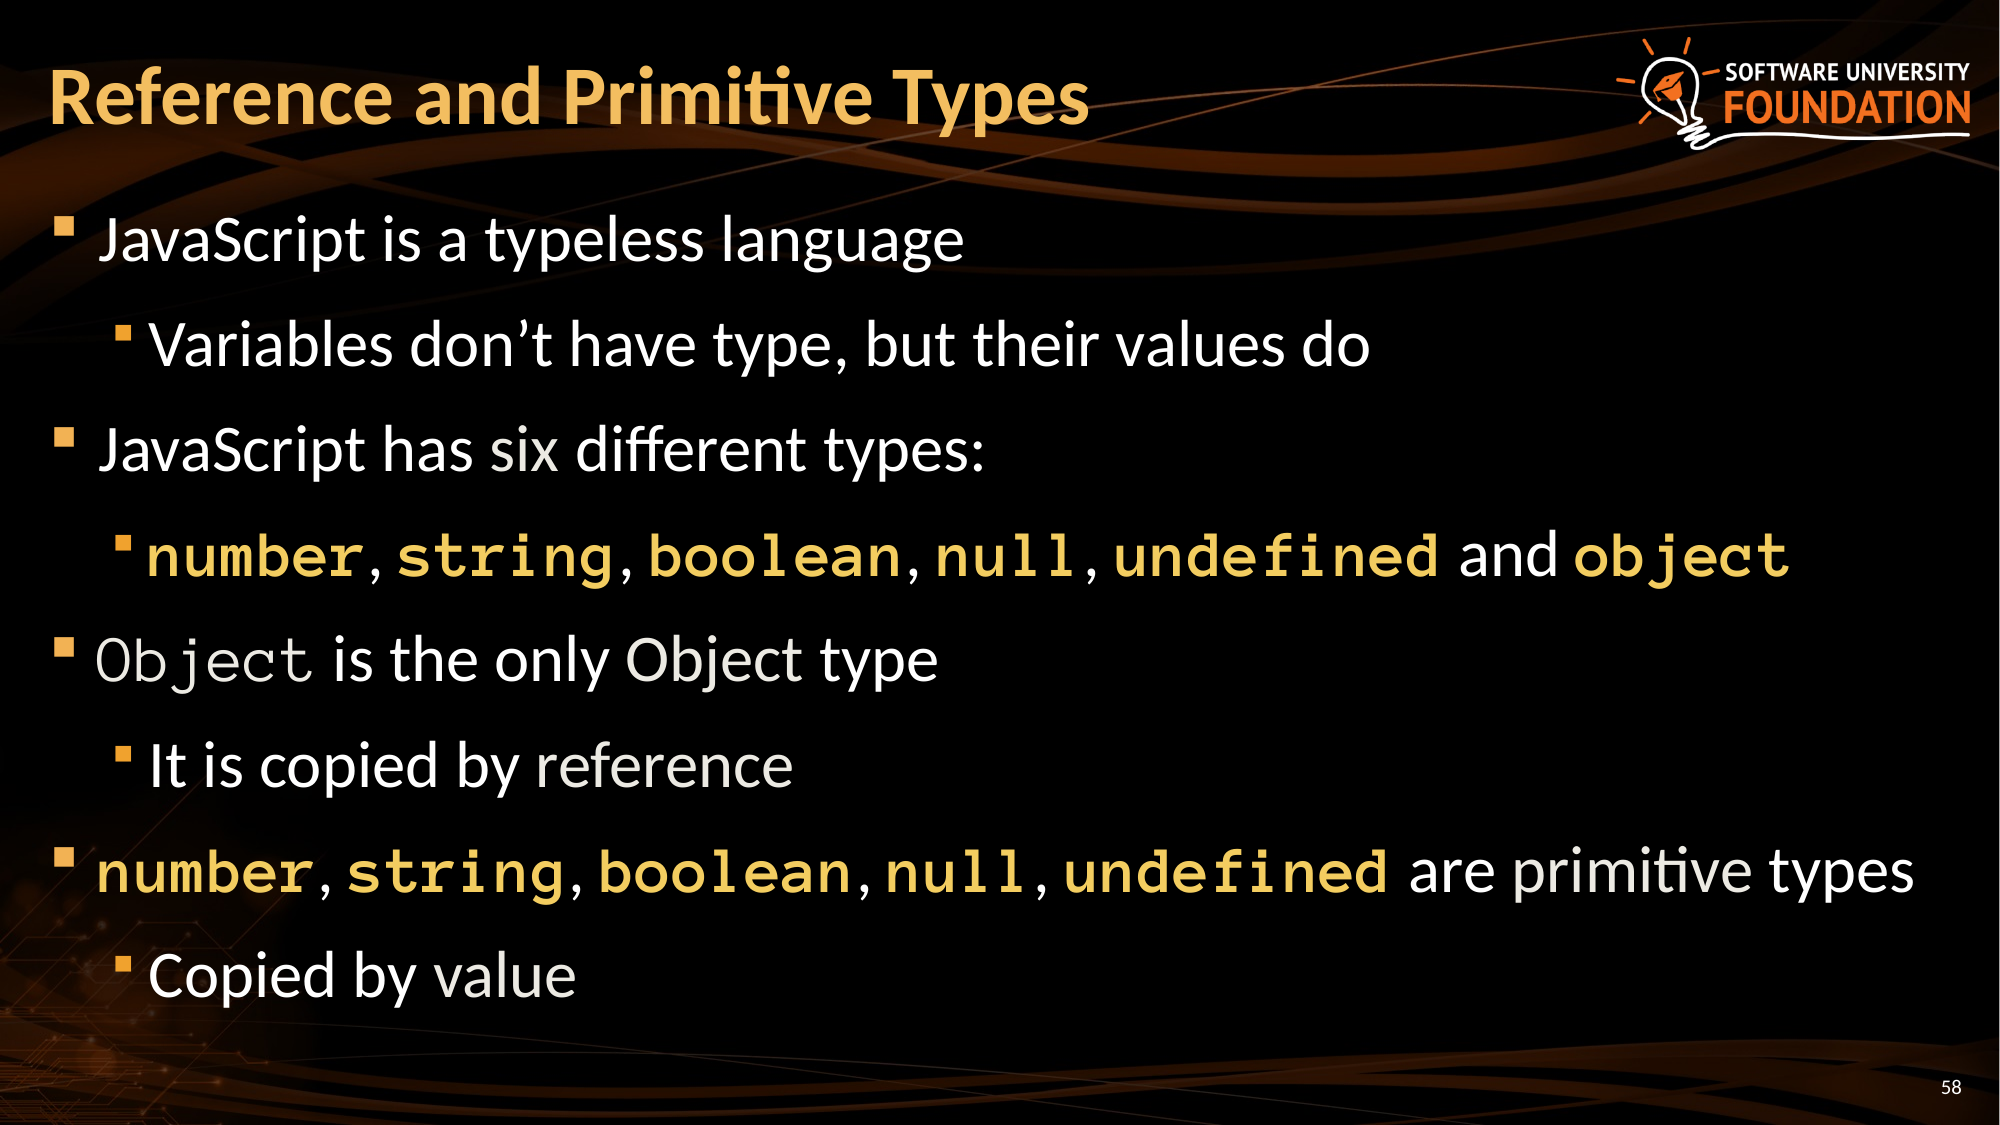

# Reference and Primitive Types
JavaScript is a typeless language
Variables don’t have type, but their values do
JavaScript has six different types:
number, string, boolean, null, undefined and object
Object is the only Object type
It is copied by reference
number, string, boolean, null, undefined are primitive types
Copied by value
58